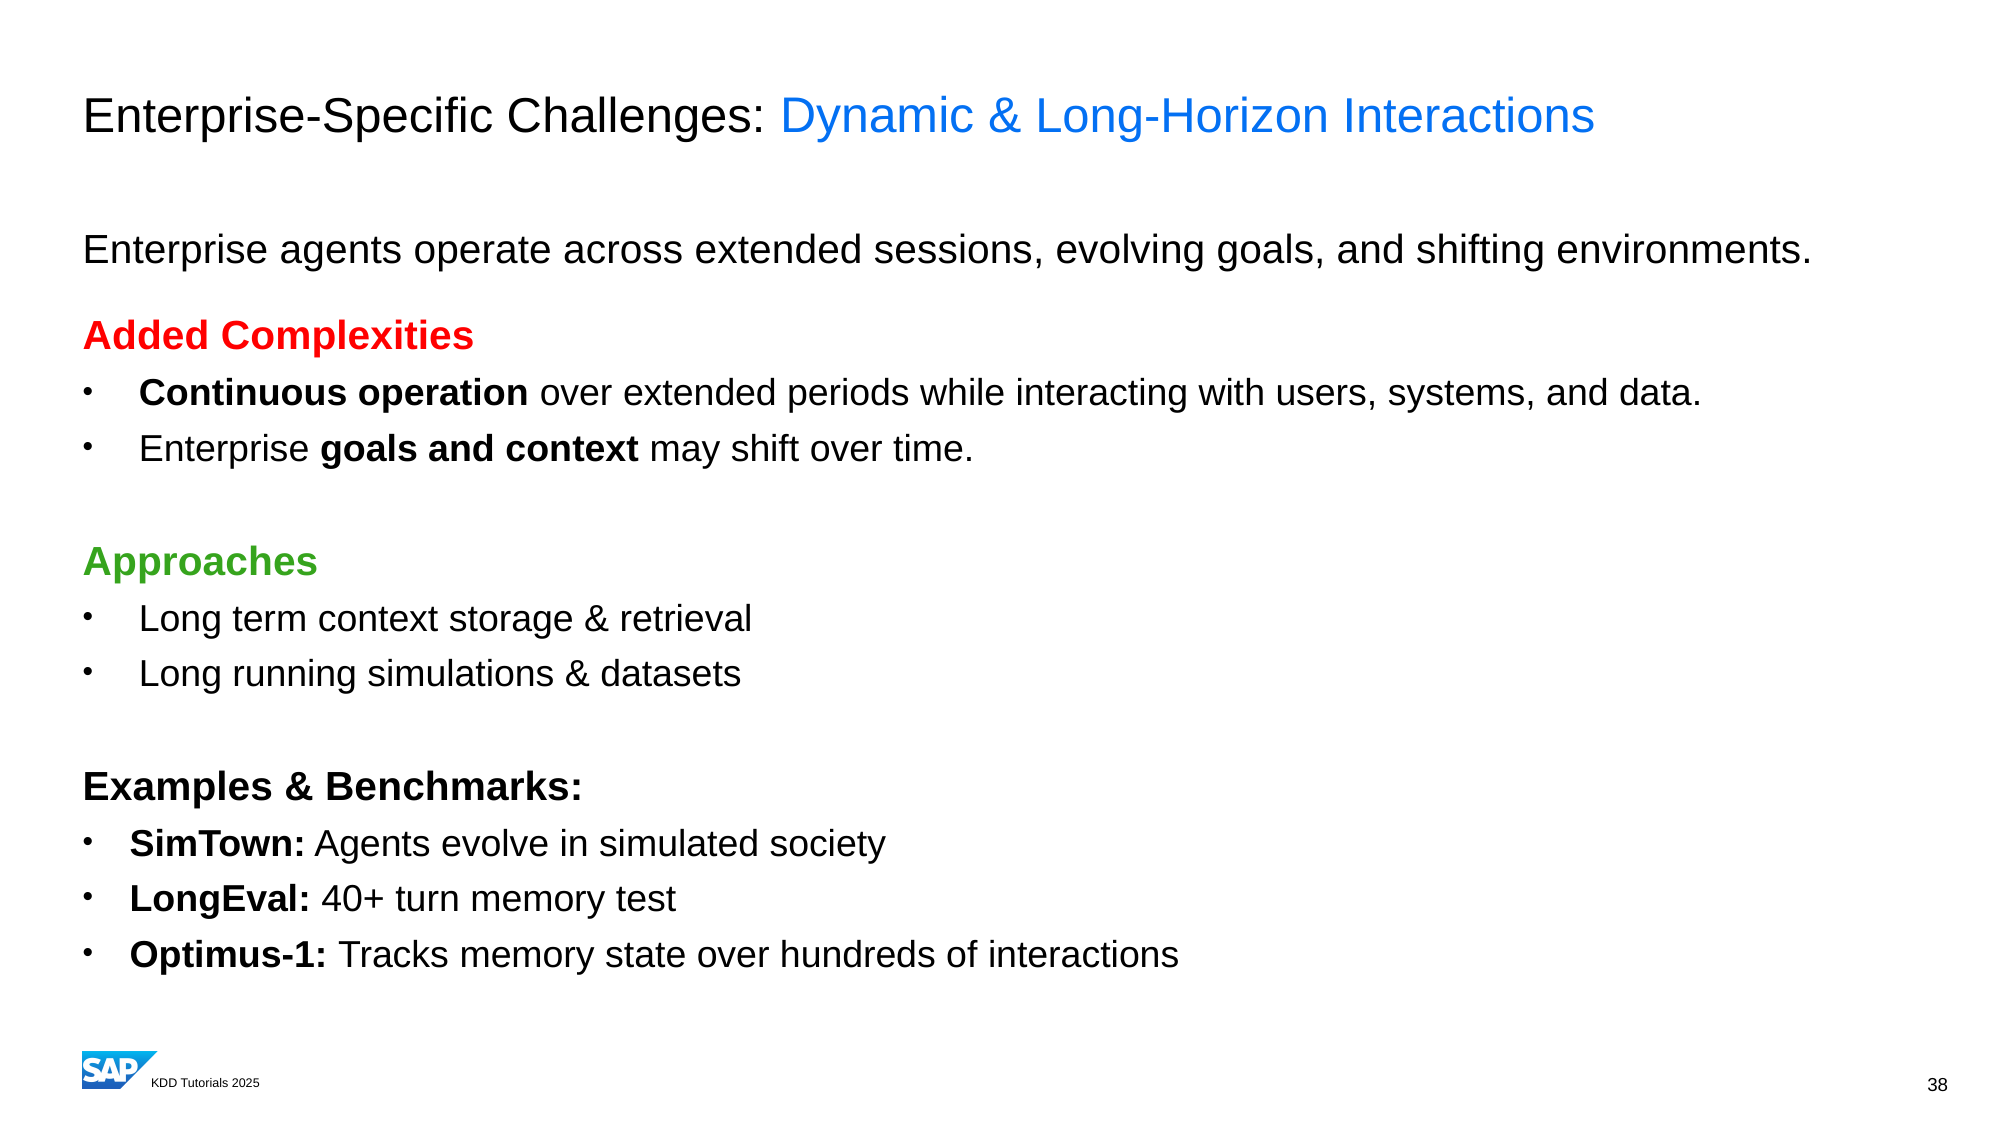

# Enterprise-Specific Challenges: Dynamic & Long-Horizon Interactions
Enterprise agents operate across extended sessions, evolving goals, and shifting environments.
Added Complexities
Continuous operation over extended periods while interacting with users, systems, and data.
Enterprise goals and context may shift over time.

Approaches
Long term context storage & retrieval
Long running simulations & datasets

Examples & Benchmarks:
SimTown: Agents evolve in simulated society
LongEval: 40+ turn memory test
Optimus-1: Tracks memory state over hundreds of interactions